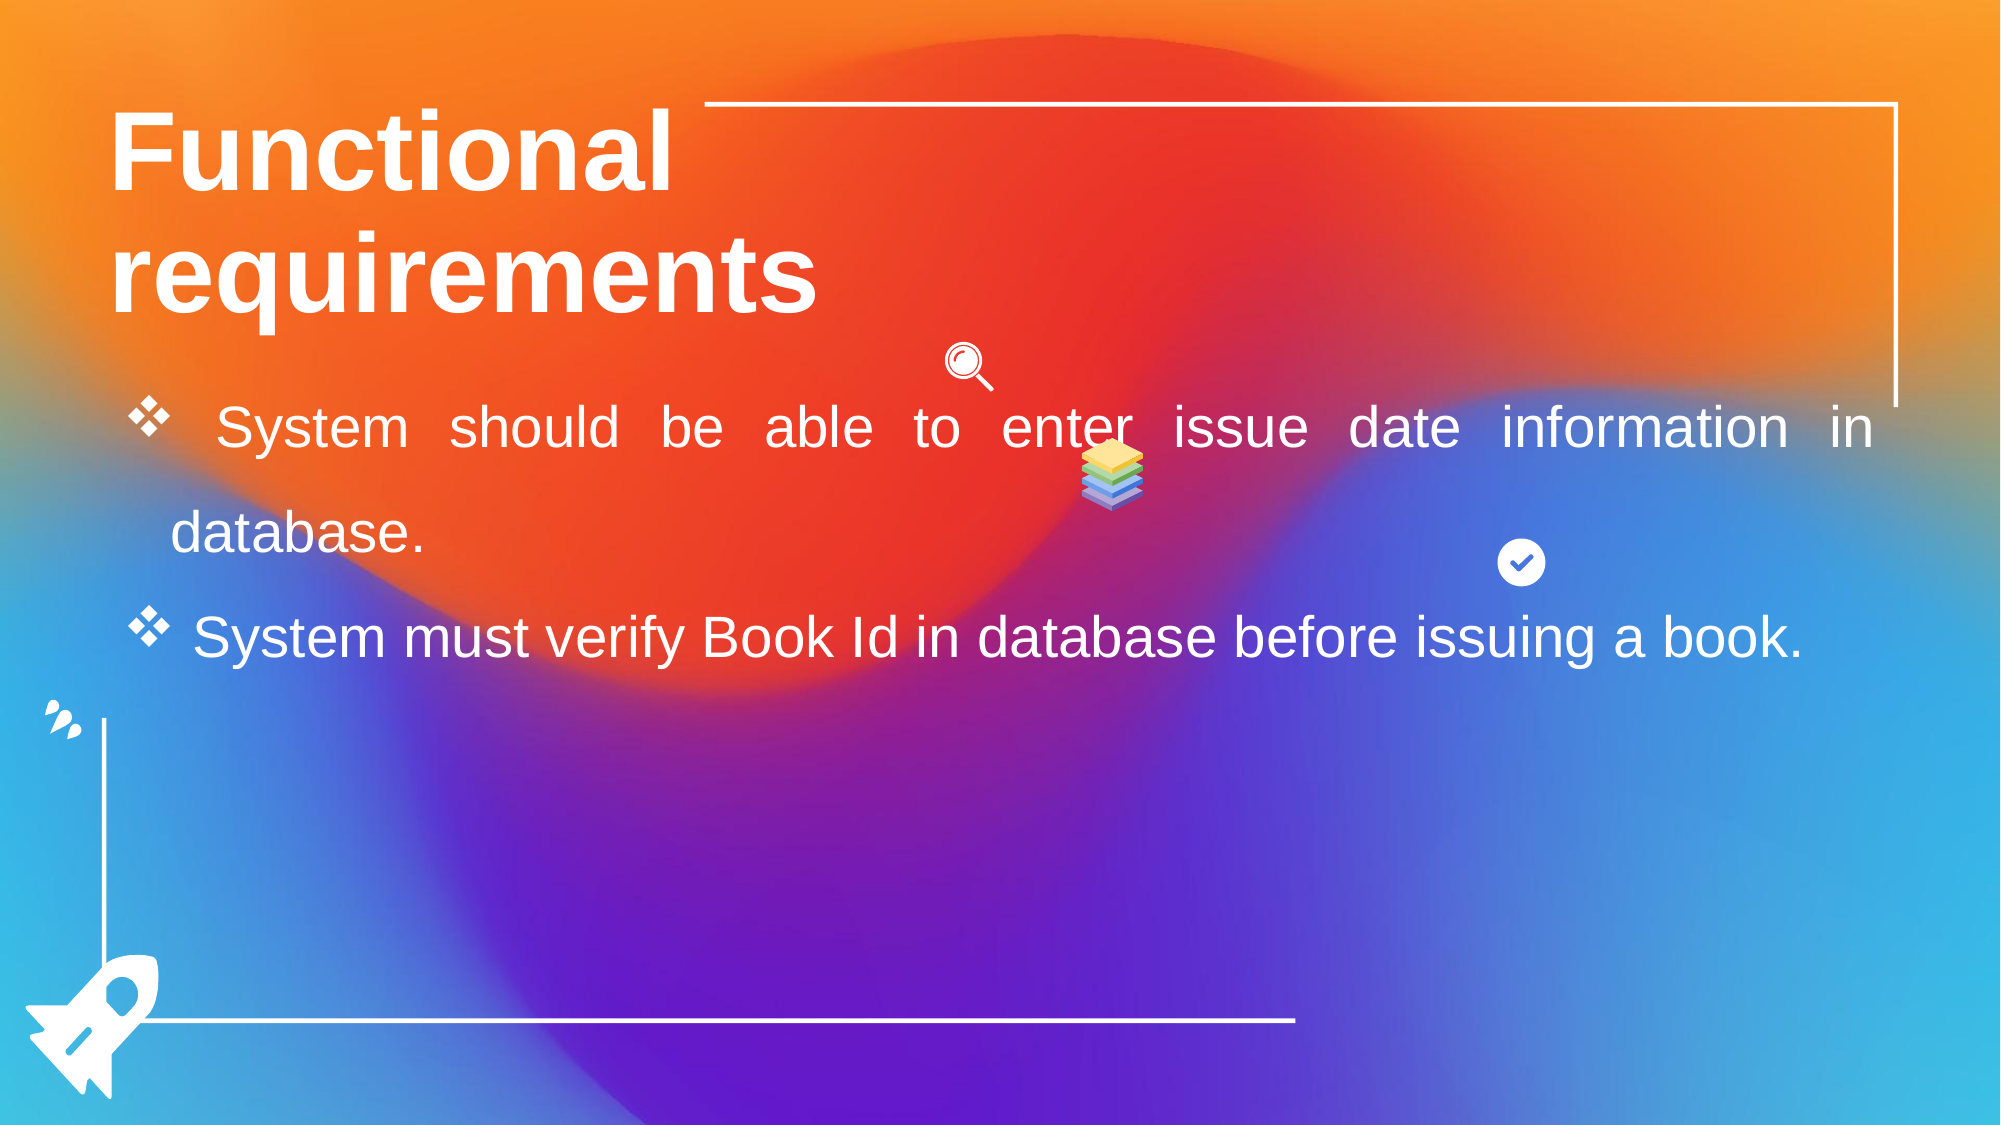

# Functional requirements

 System should be able to enter issue date information in database.
 System must verify Book Id in database before issuing a book.